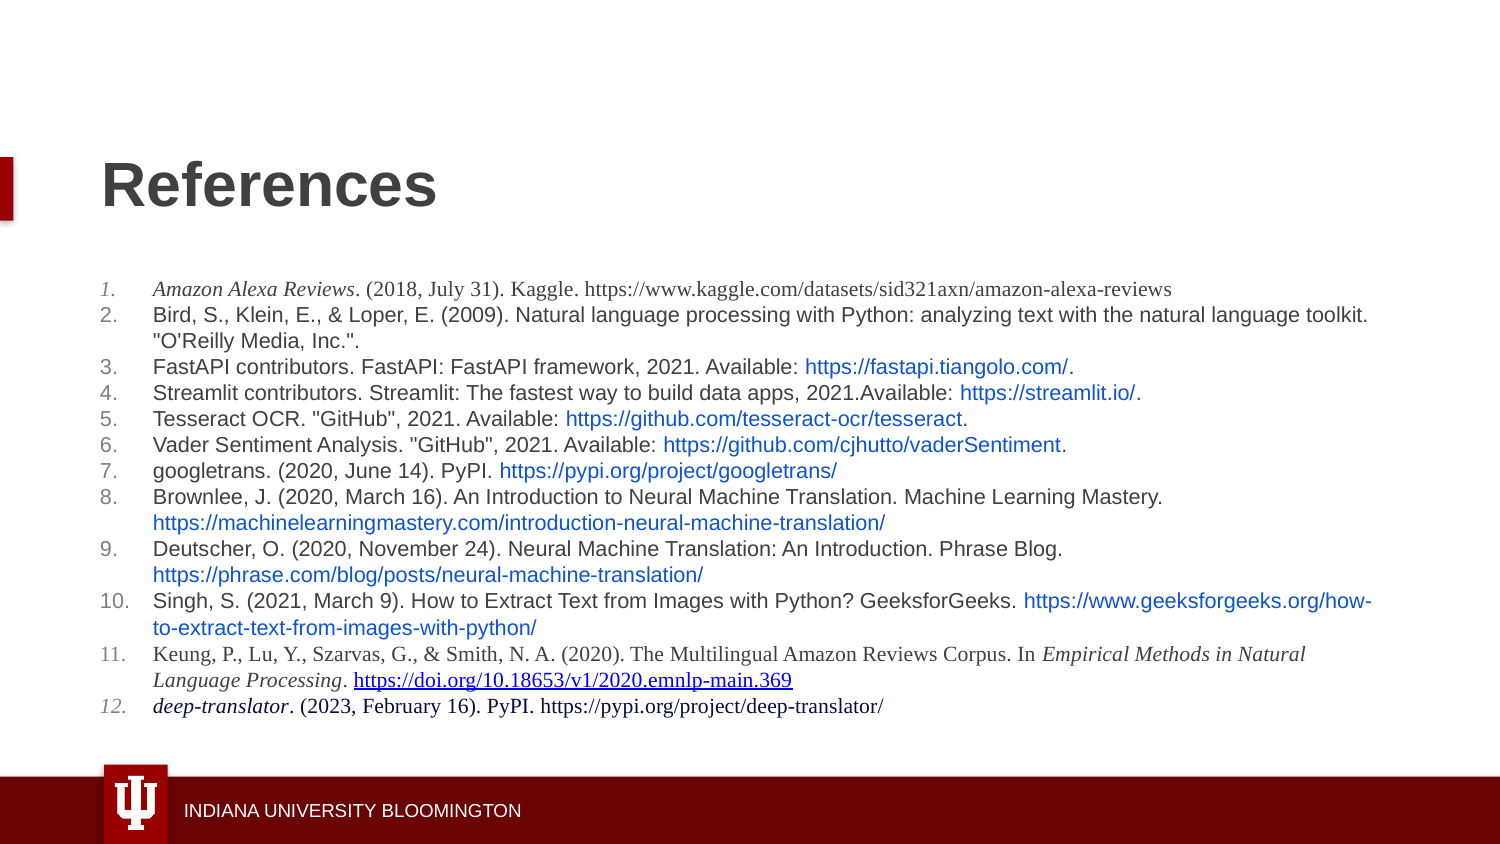

# References
Amazon Alexa Reviews. (2018, July 31). Kaggle. https://www.kaggle.com/datasets/sid321axn/amazon-alexa-reviews
Bird, S., Klein, E., & Loper, E. (2009). Natural language processing with Python: analyzing text with the natural language toolkit. "O'Reilly Media, Inc.".
FastAPI contributors. FastAPI: FastAPI framework, 2021. Available: https://fastapi.tiangolo.com/.
Streamlit contributors. Streamlit: The fastest way to build data apps, 2021.Available: https://streamlit.io/.
Tesseract OCR. "GitHub", 2021. Available: https://github.com/tesseract-ocr/tesseract.
Vader Sentiment Analysis. "GitHub", 2021. Available: https://github.com/cjhutto/vaderSentiment.
googletrans. (2020, June 14). PyPI. https://pypi.org/project/googletrans/
Brownlee, J. (2020, March 16). An Introduction to Neural Machine Translation. Machine Learning Mastery. https://machinelearningmastery.com/introduction-neural-machine-translation/
Deutscher, O. (2020, November 24). Neural Machine Translation: An Introduction. Phrase Blog. https://phrase.com/blog/posts/neural-machine-translation/
Singh, S. (2021, March 9). How to Extract Text from Images with Python? GeeksforGeeks. https://www.geeksforgeeks.org/how-to-extract-text-from-images-with-python/
Keung, P., Lu, Y., Szarvas, G., & Smith, N. A. (2020). The Multilingual Amazon Reviews Corpus. In Empirical Methods in Natural Language Processing. https://doi.org/10.18653/v1/2020.emnlp-main.369
deep-translator. (2023, February 16). PyPI. https://pypi.org/project/deep-translator/